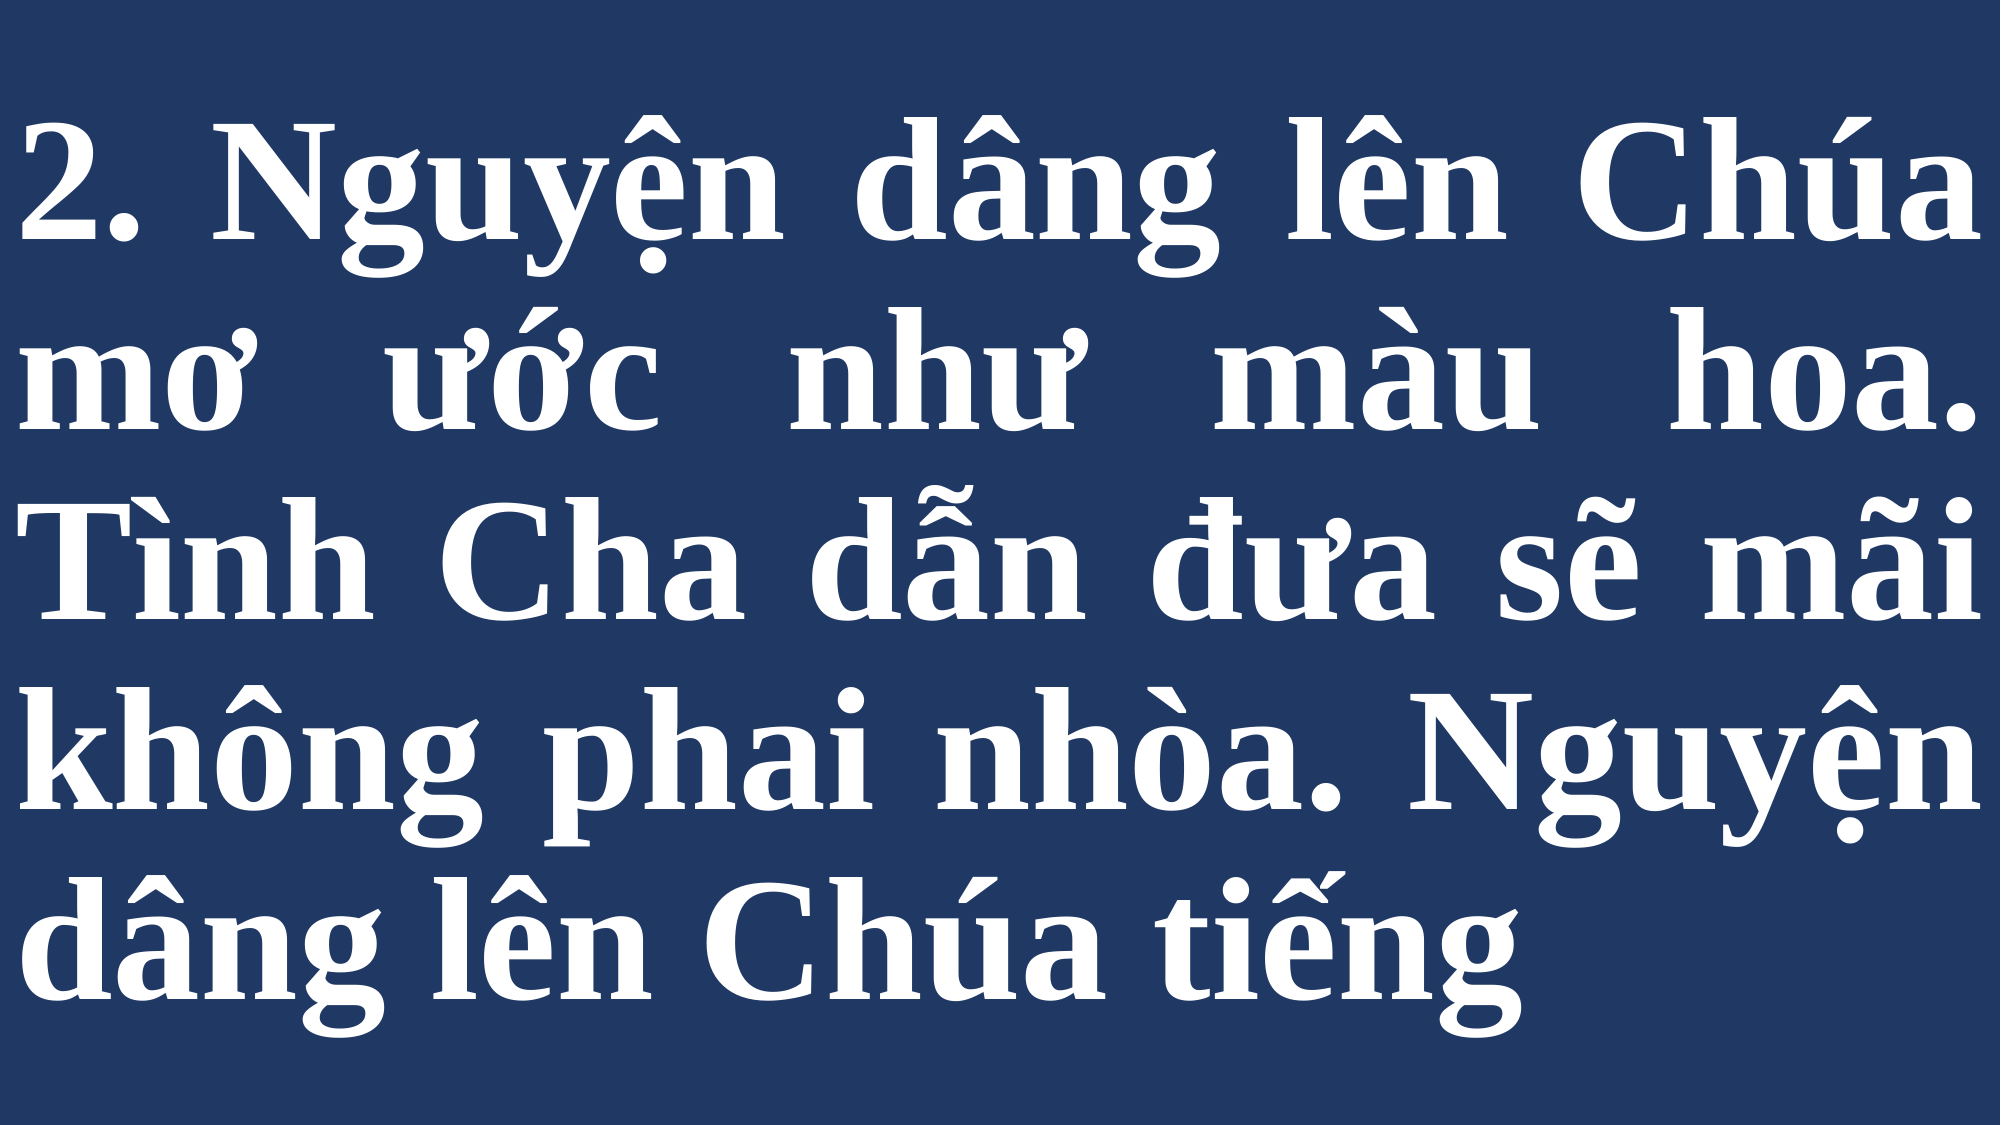

# 2. Nguyện dâng lên Chúa mơ ước như màu hoa. Tình Cha dẫn đưa sẽ mãi không phai nhòa. Nguyện dâng lên Chúa tiếng